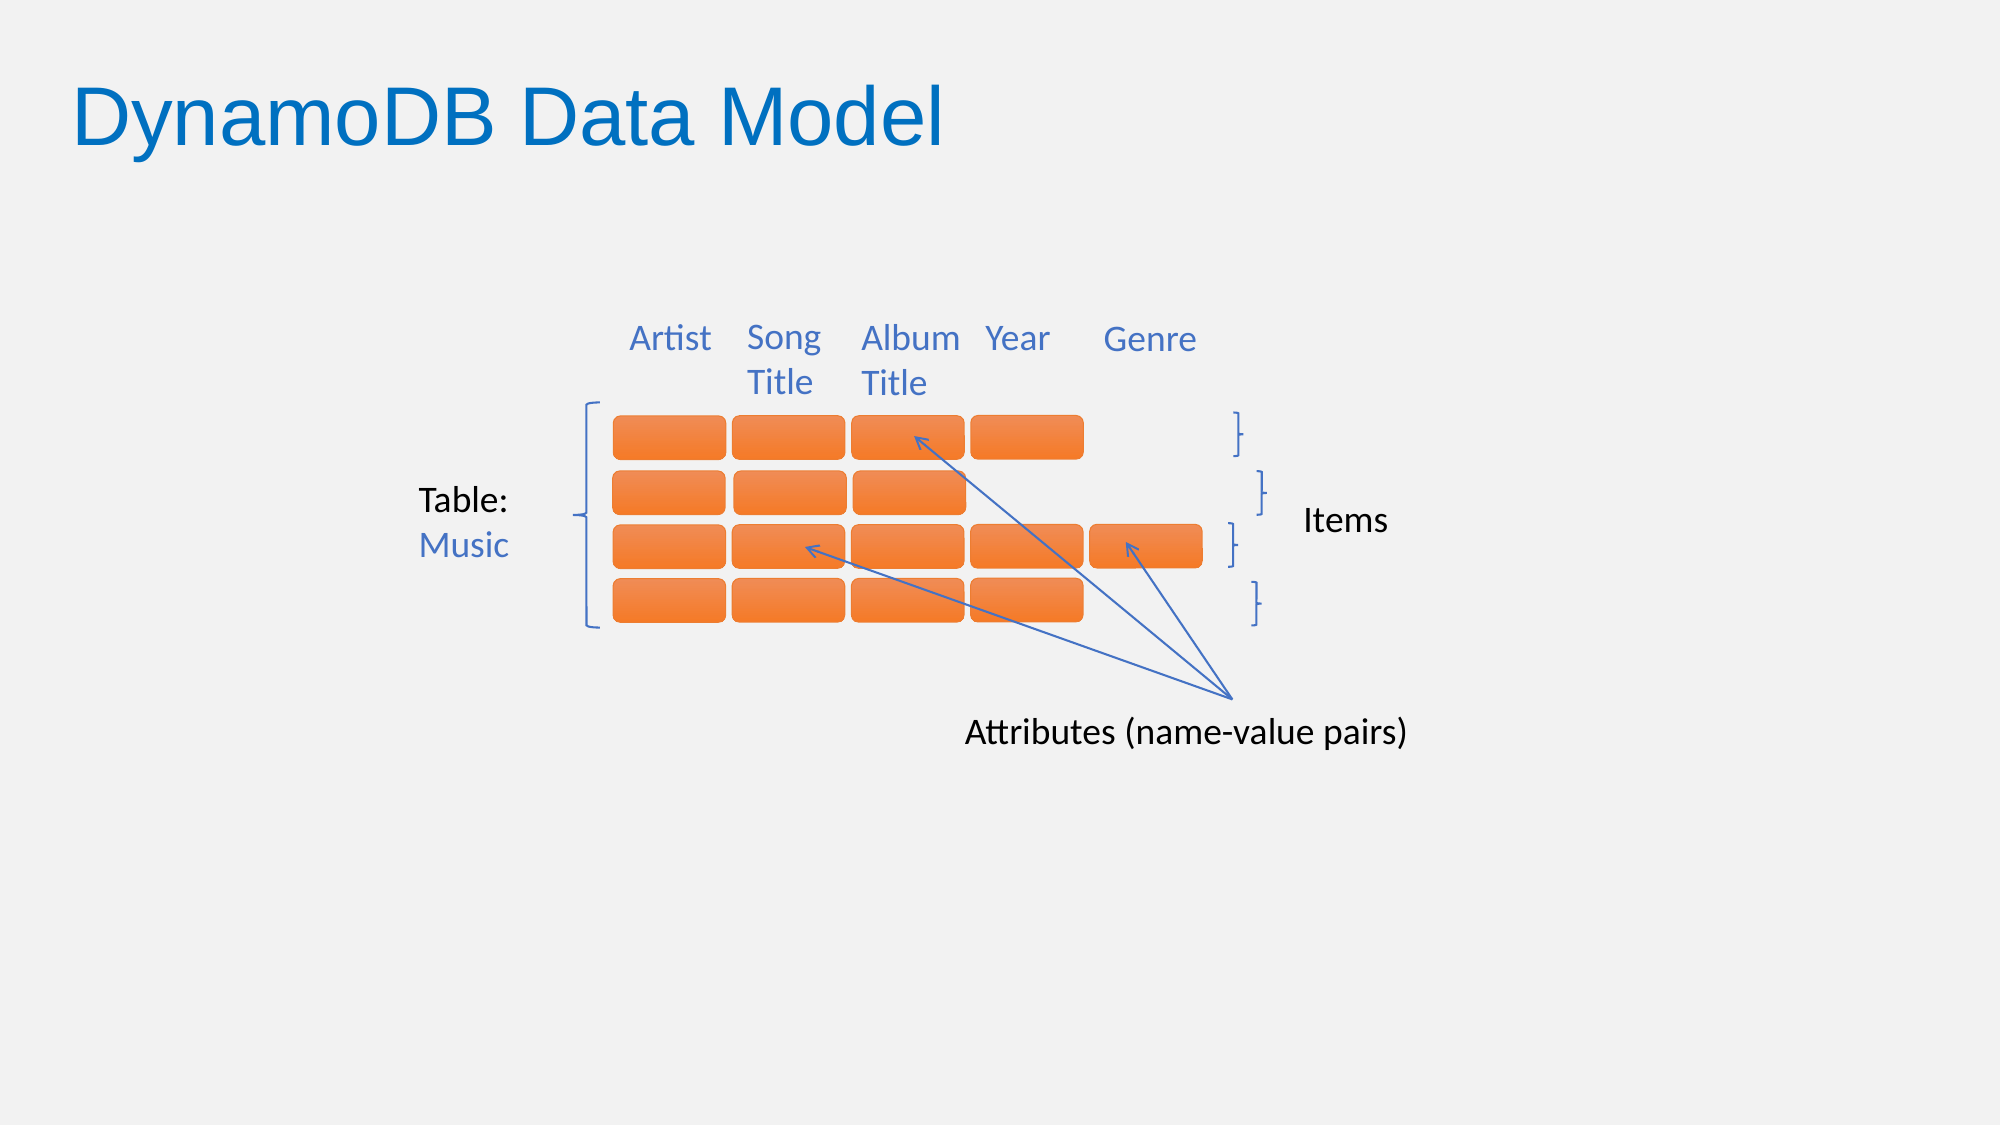

# DynamoDB Data Model
Song Title
Album Title
Year
Artist
Genre
Attributes (name-value pairs)

Table: Music

Items